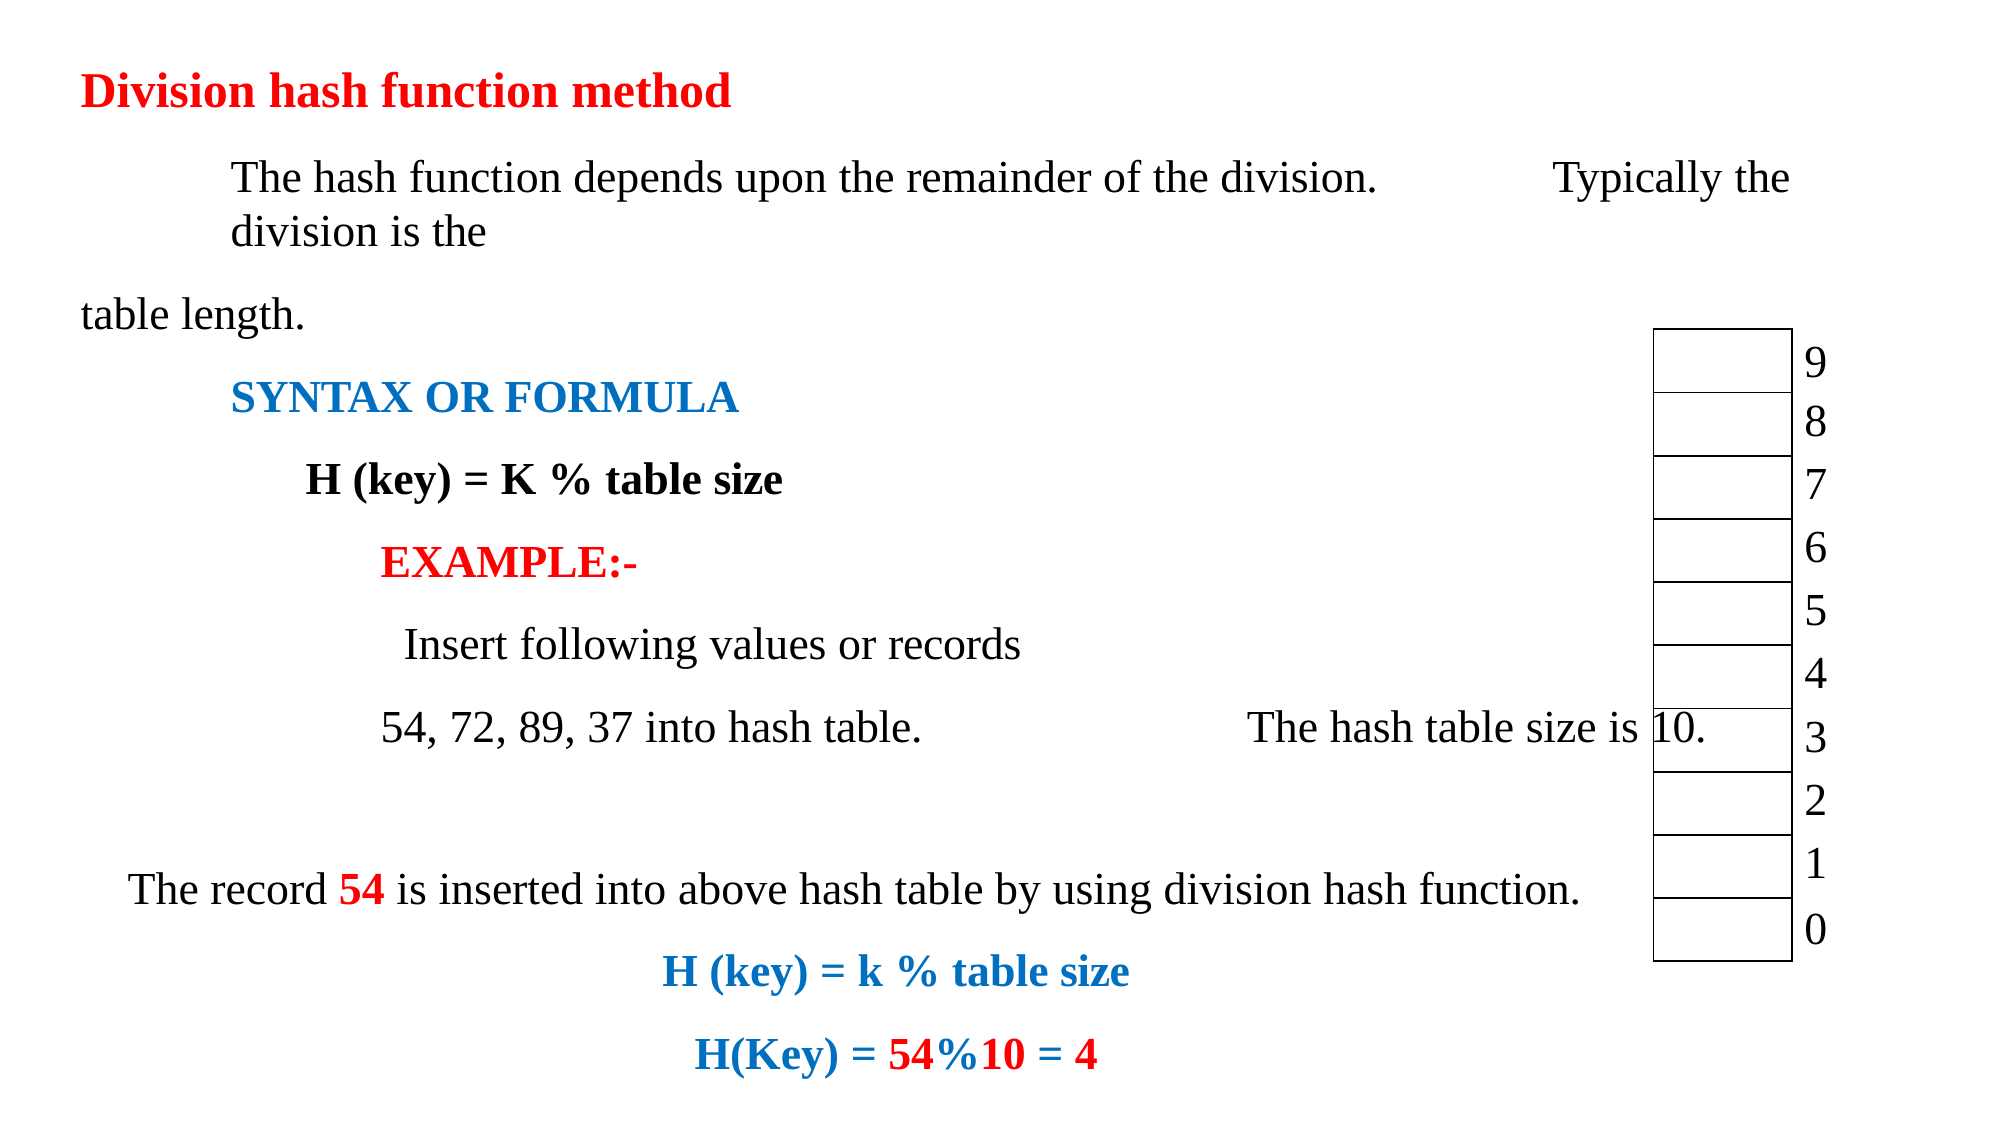

# Division hash function method
The hash function depends upon the remainder of the division.	Typically the division is the
table length.
SYNTAX OR FORMULA
H (key) = K % table size
EXAMPLE:-
Insert following values or records
54, 72, 89, 37 into hash table.	The hash table size is 10.

The record 54 is inserted into above hash table by using division hash function.
H (key) = k % table size
H(Key) = 54%10 = 4
|  |
| --- |
|  |
|  |
|  |
|  |
|  |
|  |
|  |
|  |
|  |
| 9 |
| --- |
| 8 |
| 7 |
| 6 |
| 5 |
| 4 |
| 3 |
| 2 |
| 1 |
| 0 |